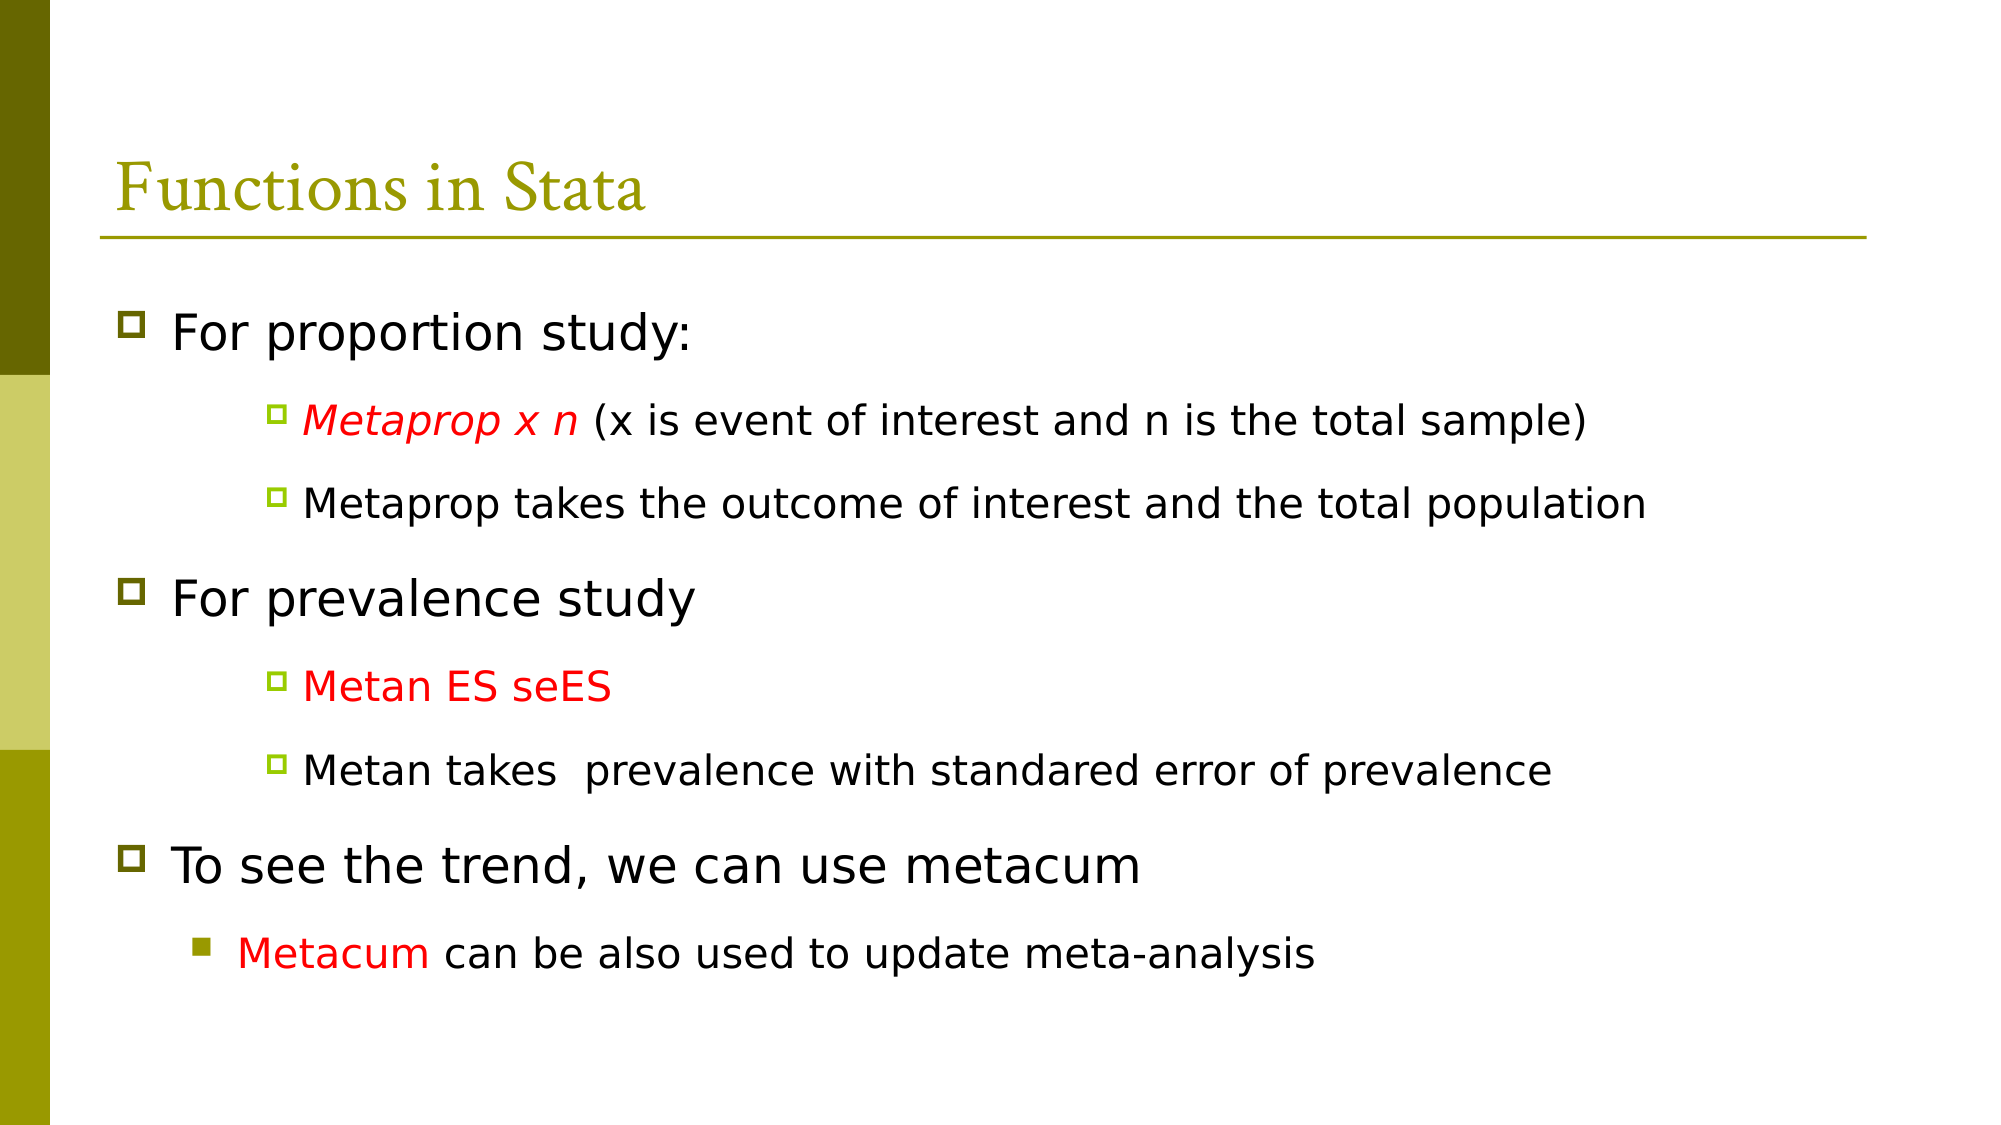

# Functions in Stata
For proportion study:
Metaprop x n (x is event of interest and n is the total sample)
Metaprop takes the outcome of interest and the total population
For prevalence study
Metan ES seES
Metan takes  prevalence with standared error of prevalence
To see the trend, we can use metacum
Metacum can be also used to update meta-analysis